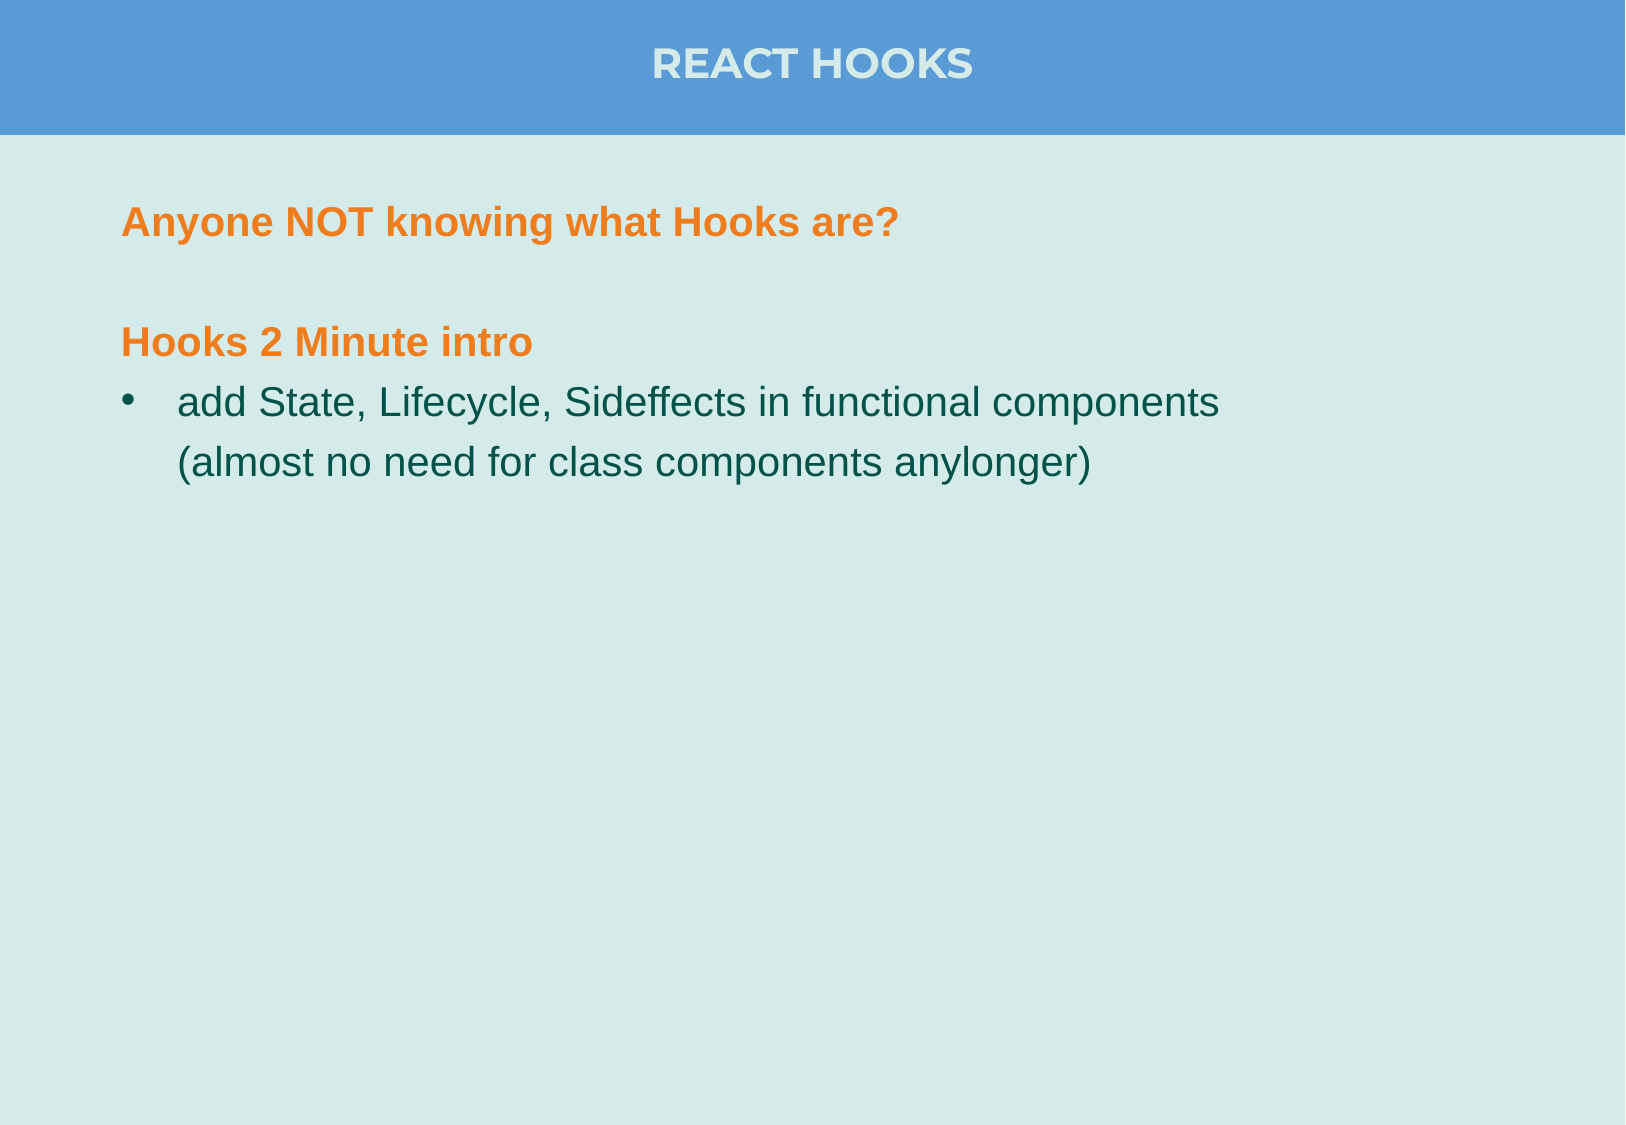

# React Hooks
Anyone NOT knowing what Hooks are?

Hooks 2 Minute intro
add State, Lifecycle, Sideffects in functional components
(almost no need for class components anylonger)